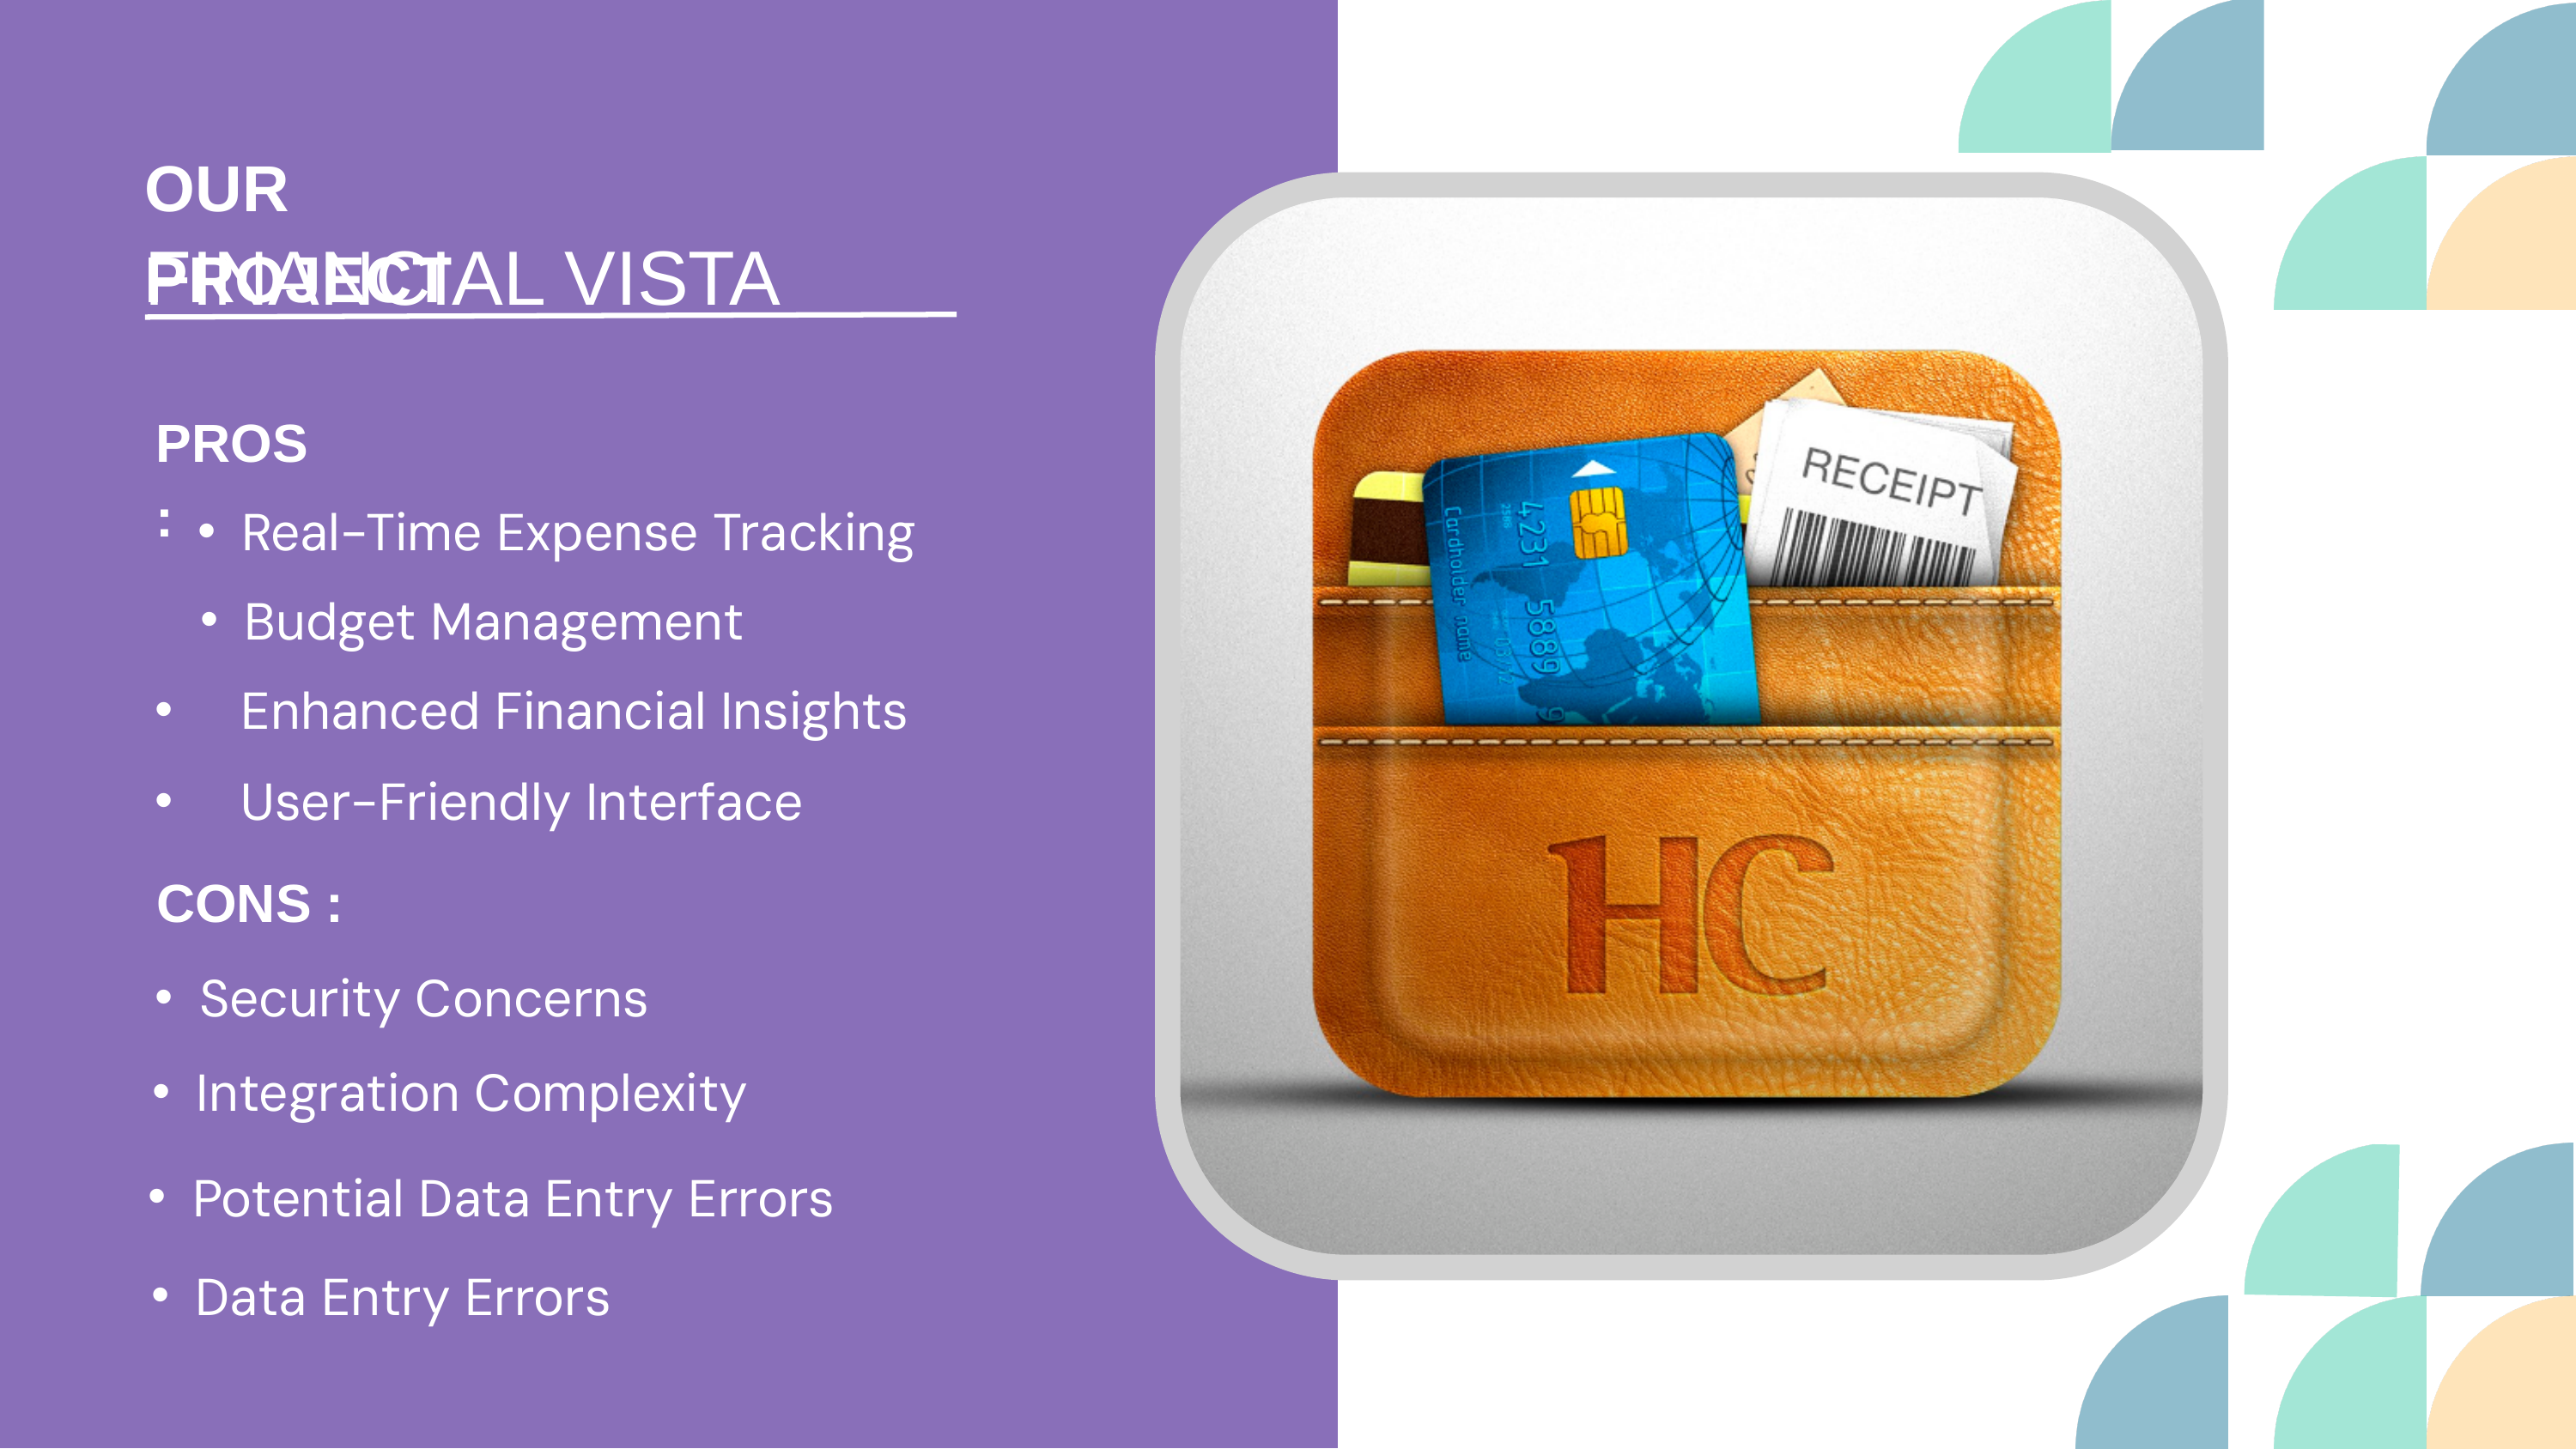

OUR PROJECT

FINANCIAL VISTA

PROS :
Real-Time Expense Tracking
Budget Management

   Enhanced Financial Insights

   User-Friendly Interface
CONS :
Security Concerns

Integration Complexity

Potential Data Entry Errors

Data Entry Errors